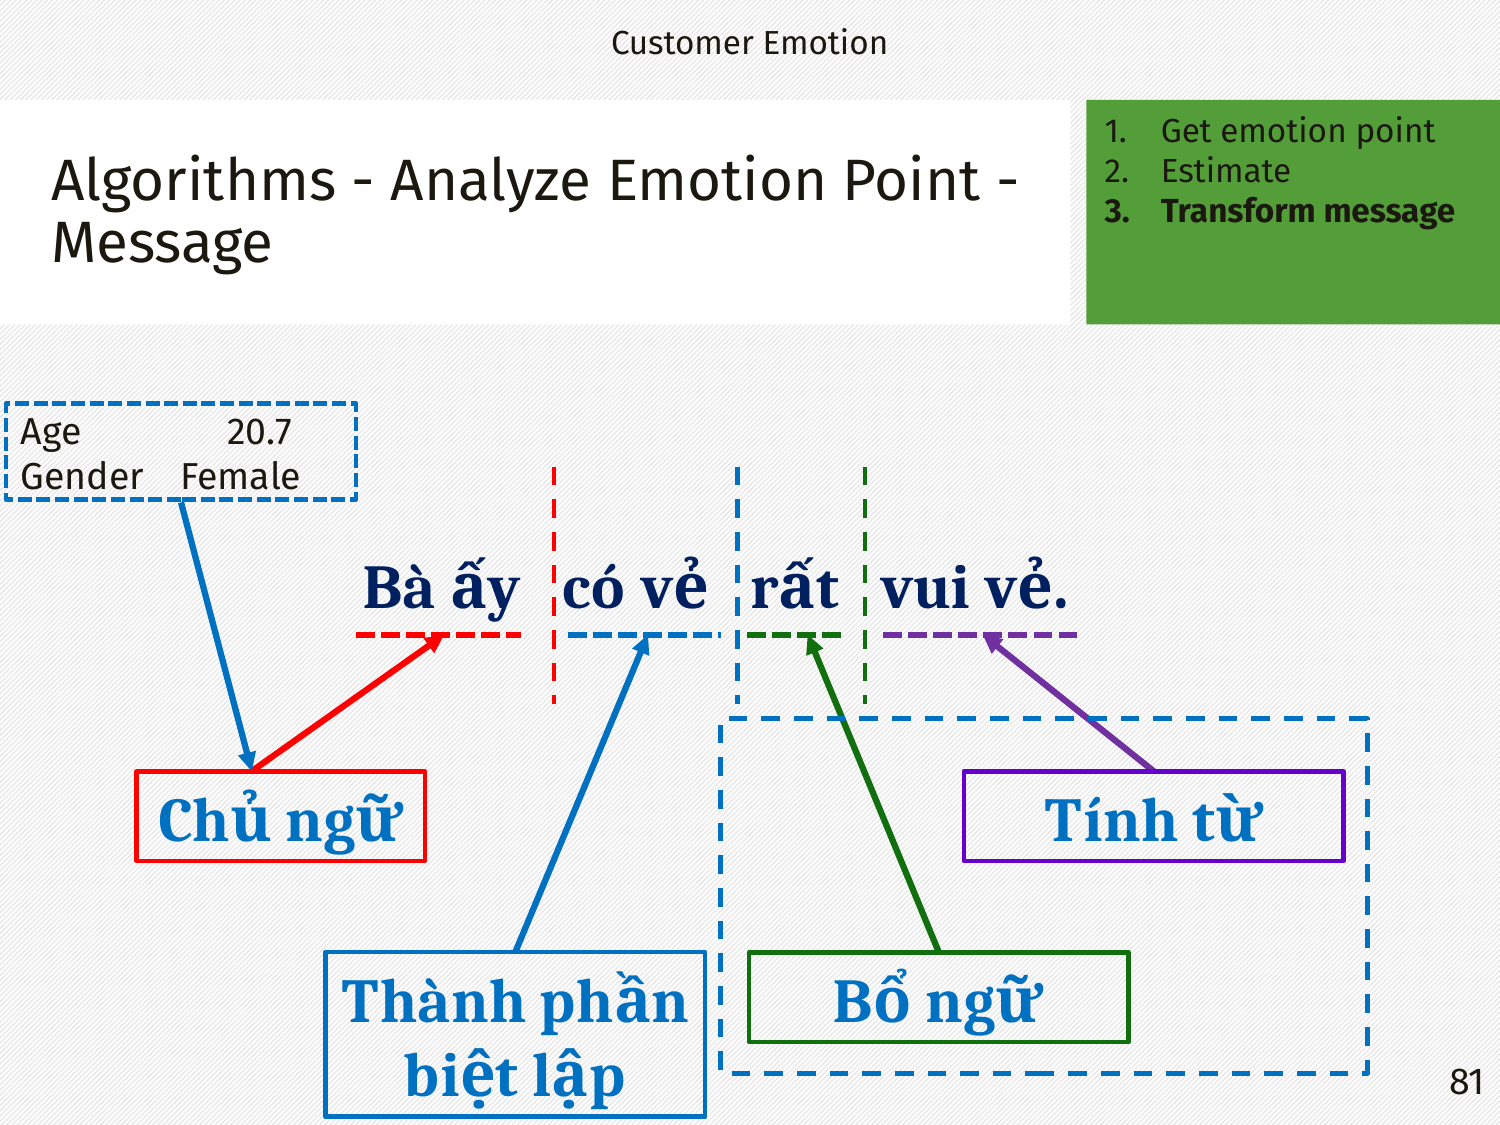

Customer Emotion
Algorithms - Analyze Emotion Point - Message
Get emotion point
Estimate
Transform message
Age	20.7
Gender	Female
Bà ấy   có vẻ   rất   vui vẻ.

Chủ ngữ
Tính từ
Thành phần biệt lập
Bổ ngữ
81